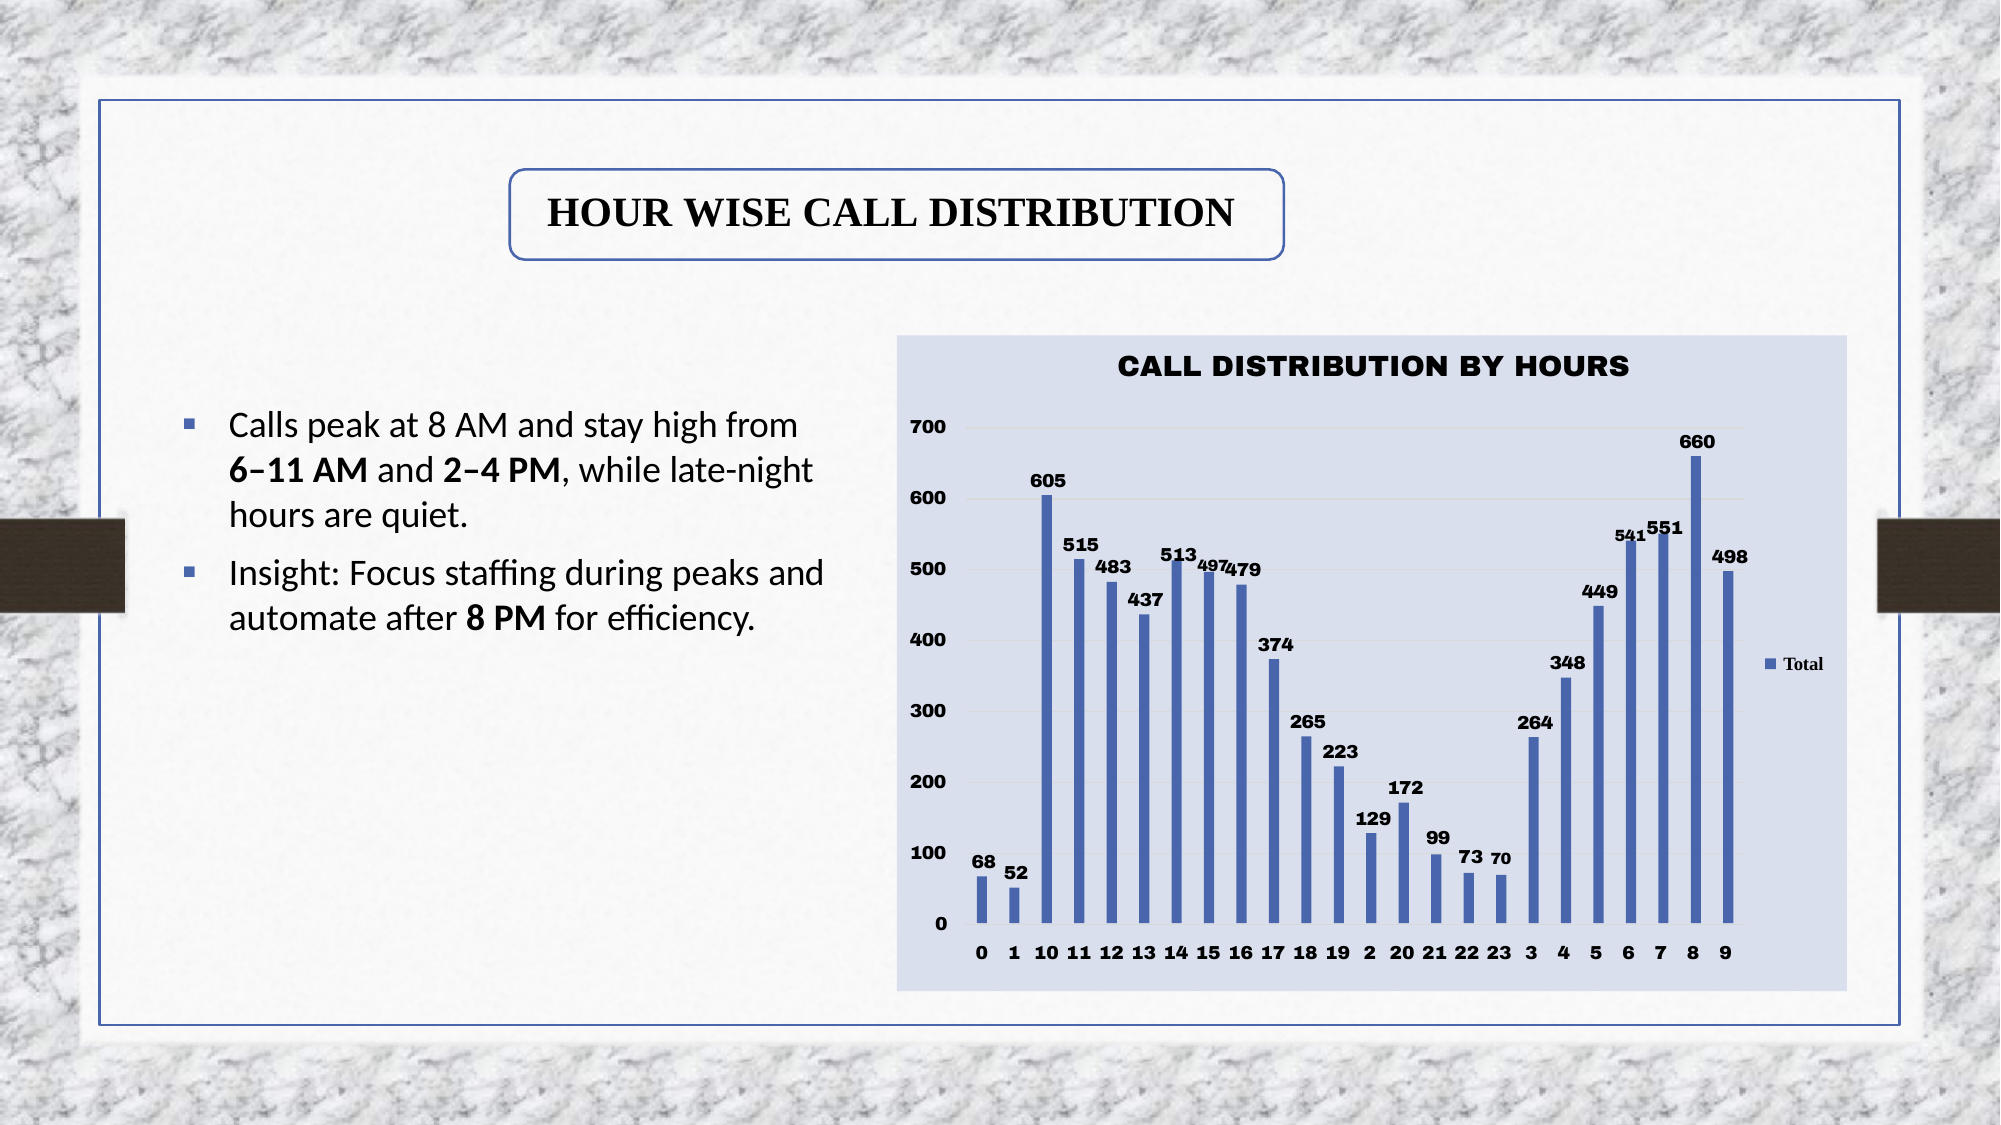

# HOUR WISE CALL DISTRIBUTION

CALL DISTRIBUTION BY HOURS
Calls peak at 8 AM and stay high from 6–11 AM and 2–4 PM, while late-night hours are quiet.
700
660
605
600
541551
515
513497
498
Insight: Focus staffing during peaks and automate after 8 PM for efficiency.
483
500
479
449
437
400
374
348
Total
300
265
264
223
200
172
129
99
73 70
100
68
52
0
0  1 10 11 12 13 14 15 16 17 18 19 2 20 21 22 23 3  4  5  6  7  8  9